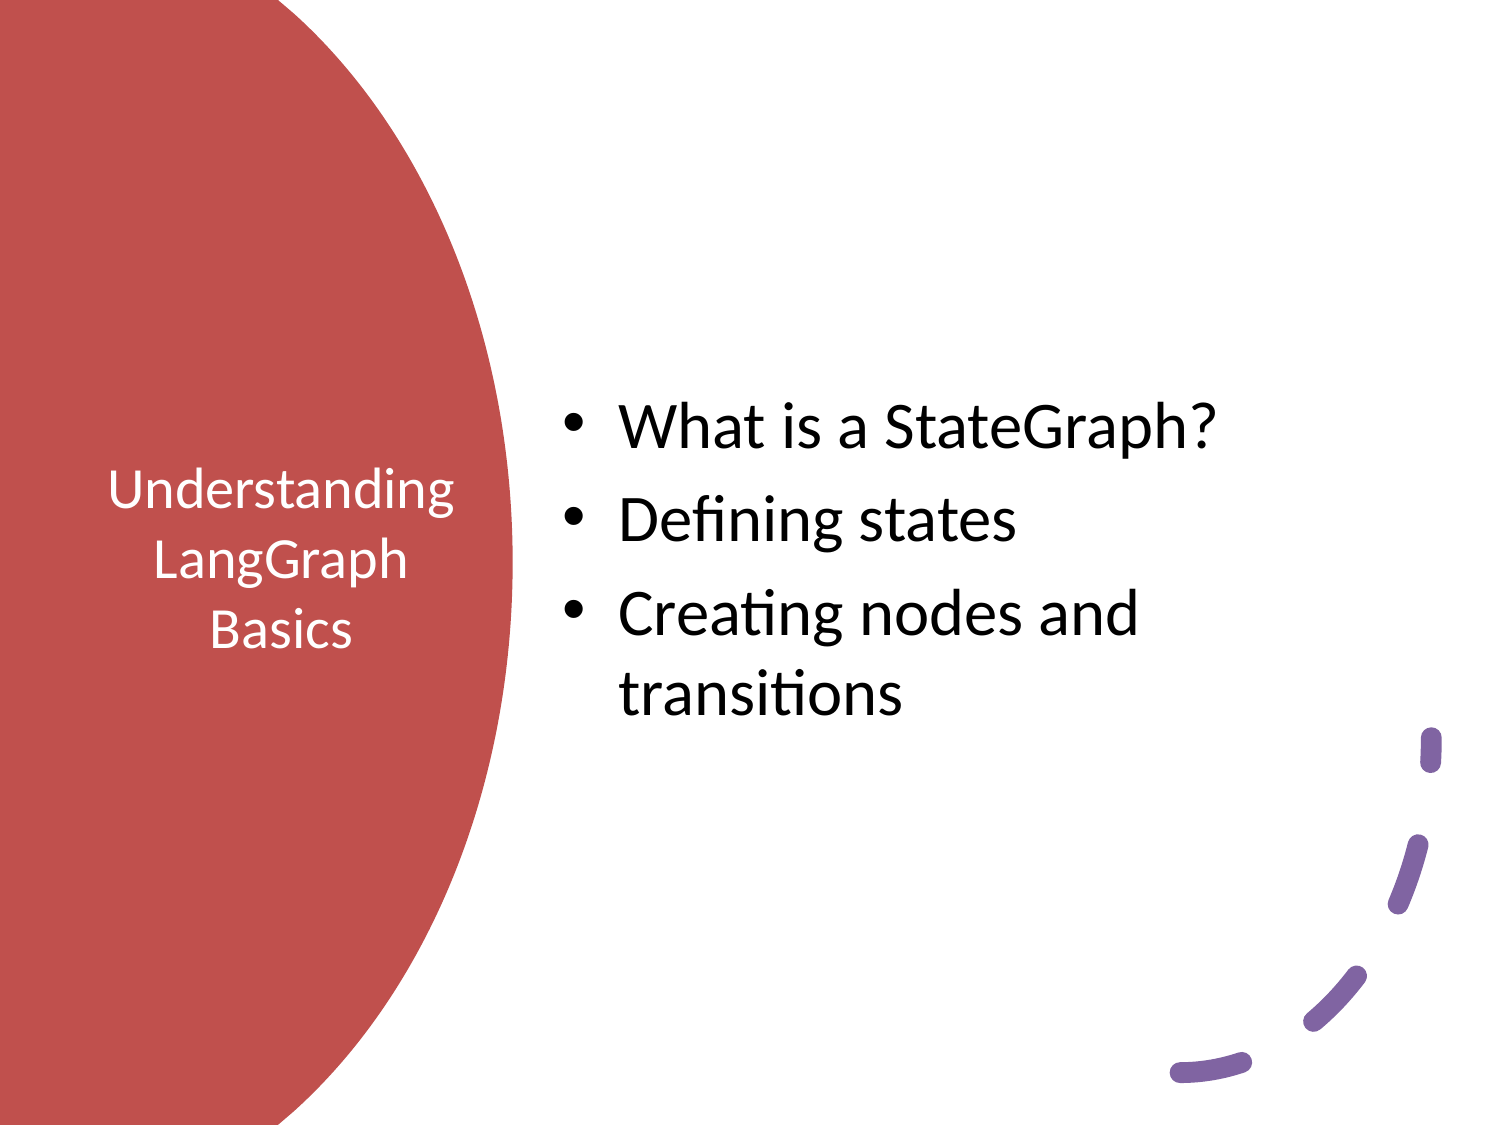

What is a StateGraph?
Defining states
Creating nodes and transitions
# Understanding LangGraph Basics